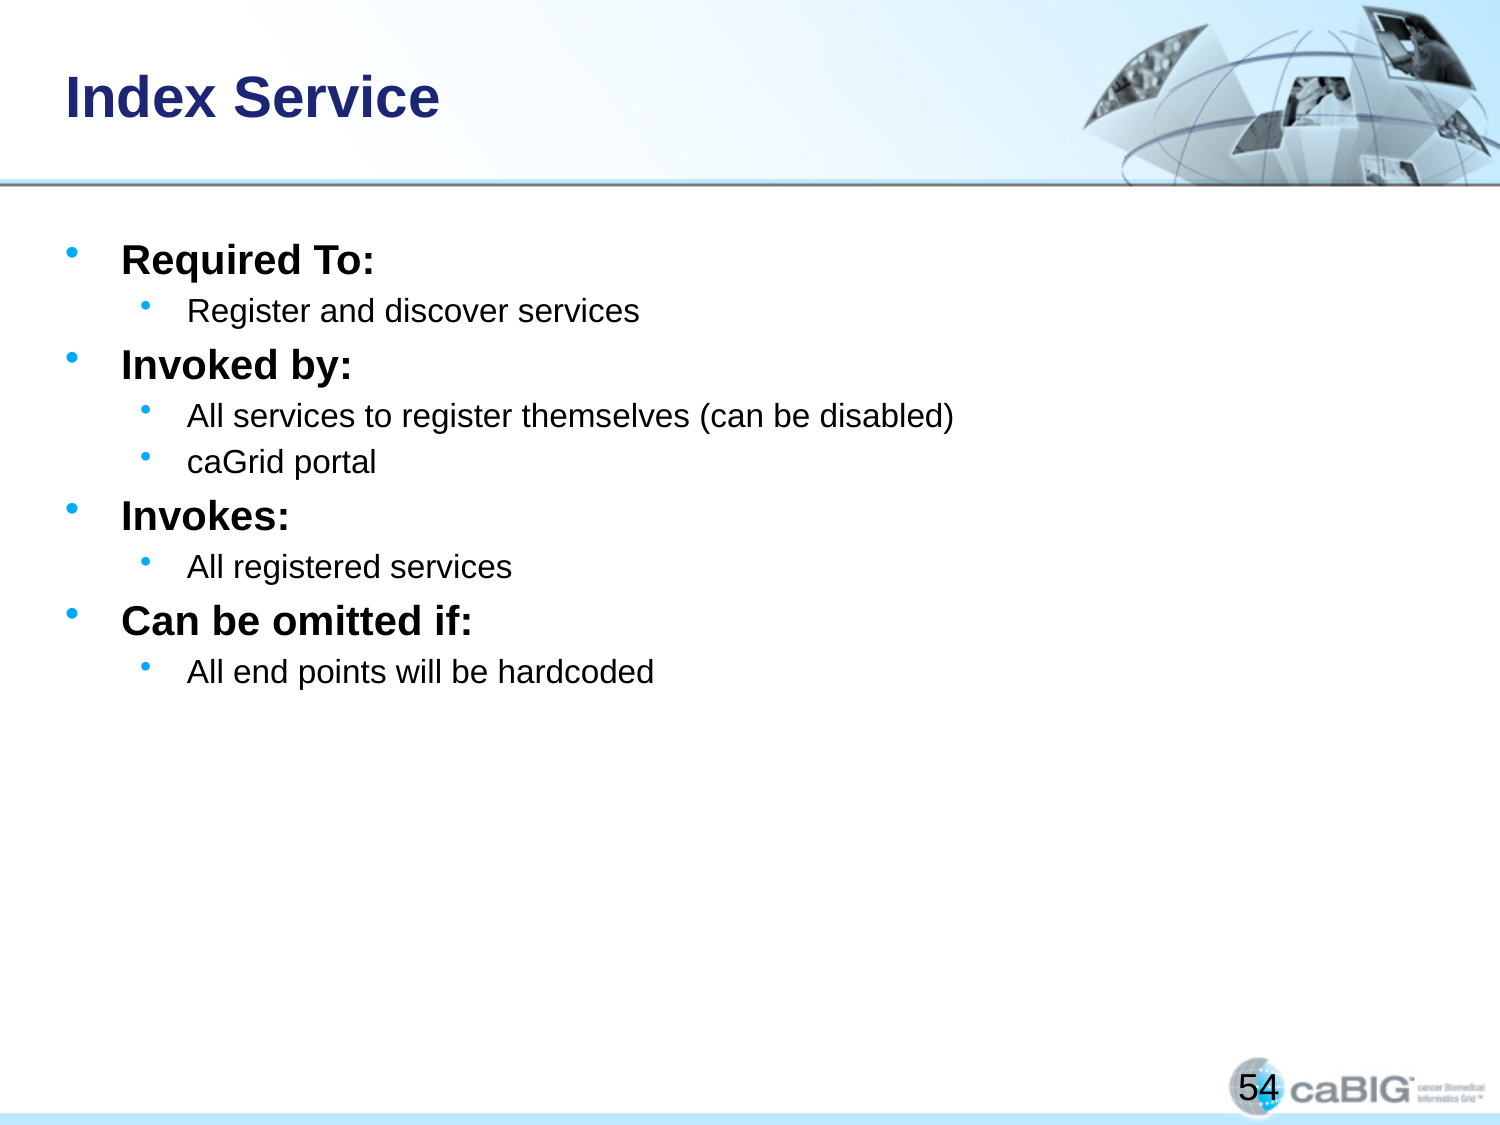

# Index Service
Required To:
Register and discover services
Invoked by:
All services to register themselves (can be disabled)
caGrid portal
Invokes:
All registered services
Can be omitted if:
All end points will be hardcoded